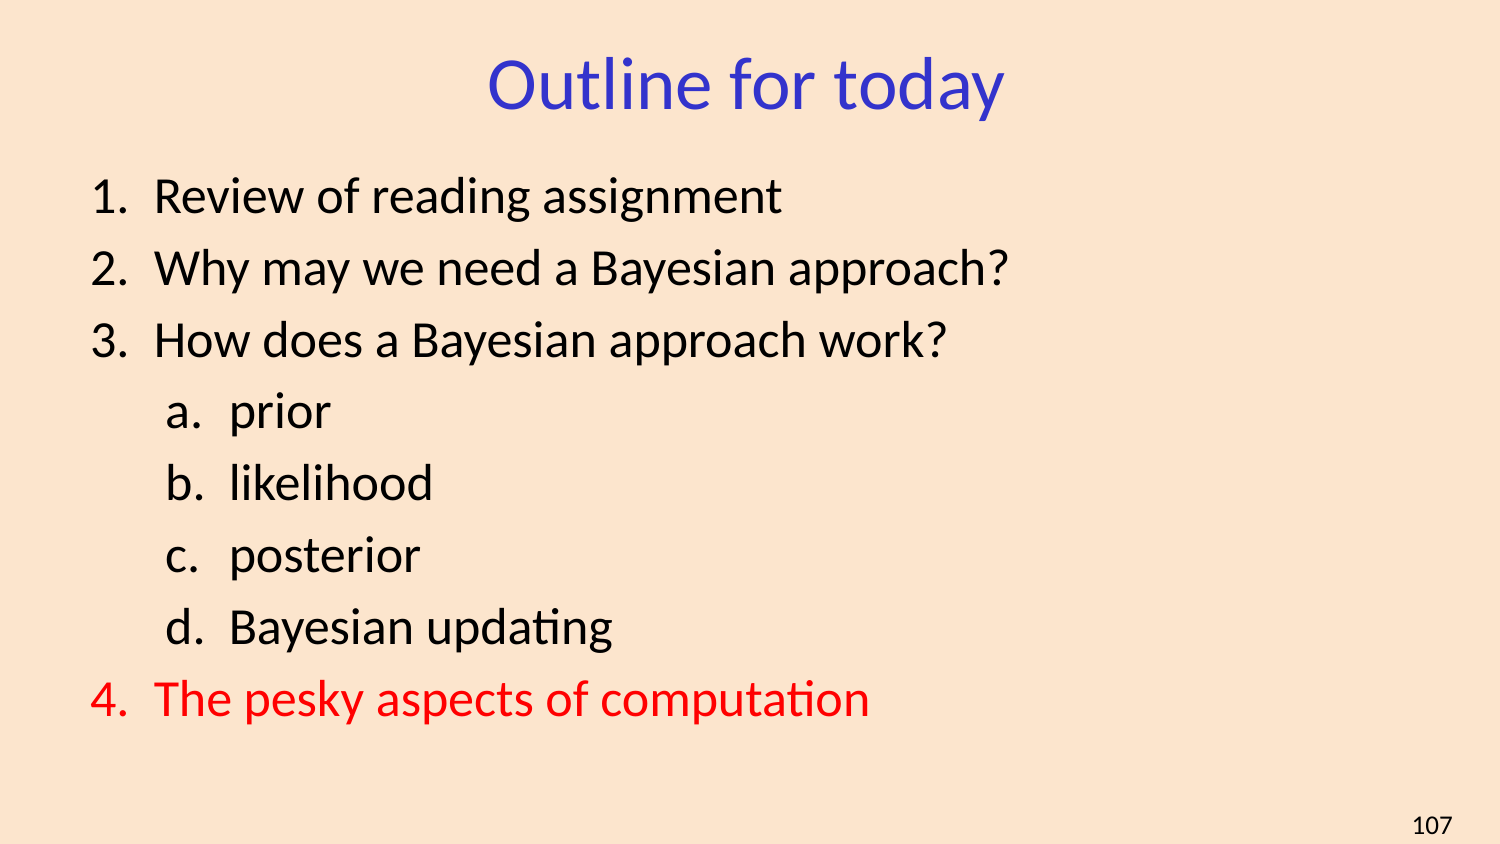

# Outline for today
Review of reading assignment
Why may we need a Bayesian approach?
How does a Bayesian approach work?
prior
likelihood
posterior
Bayesian updating
The pesky aspects of computation

107